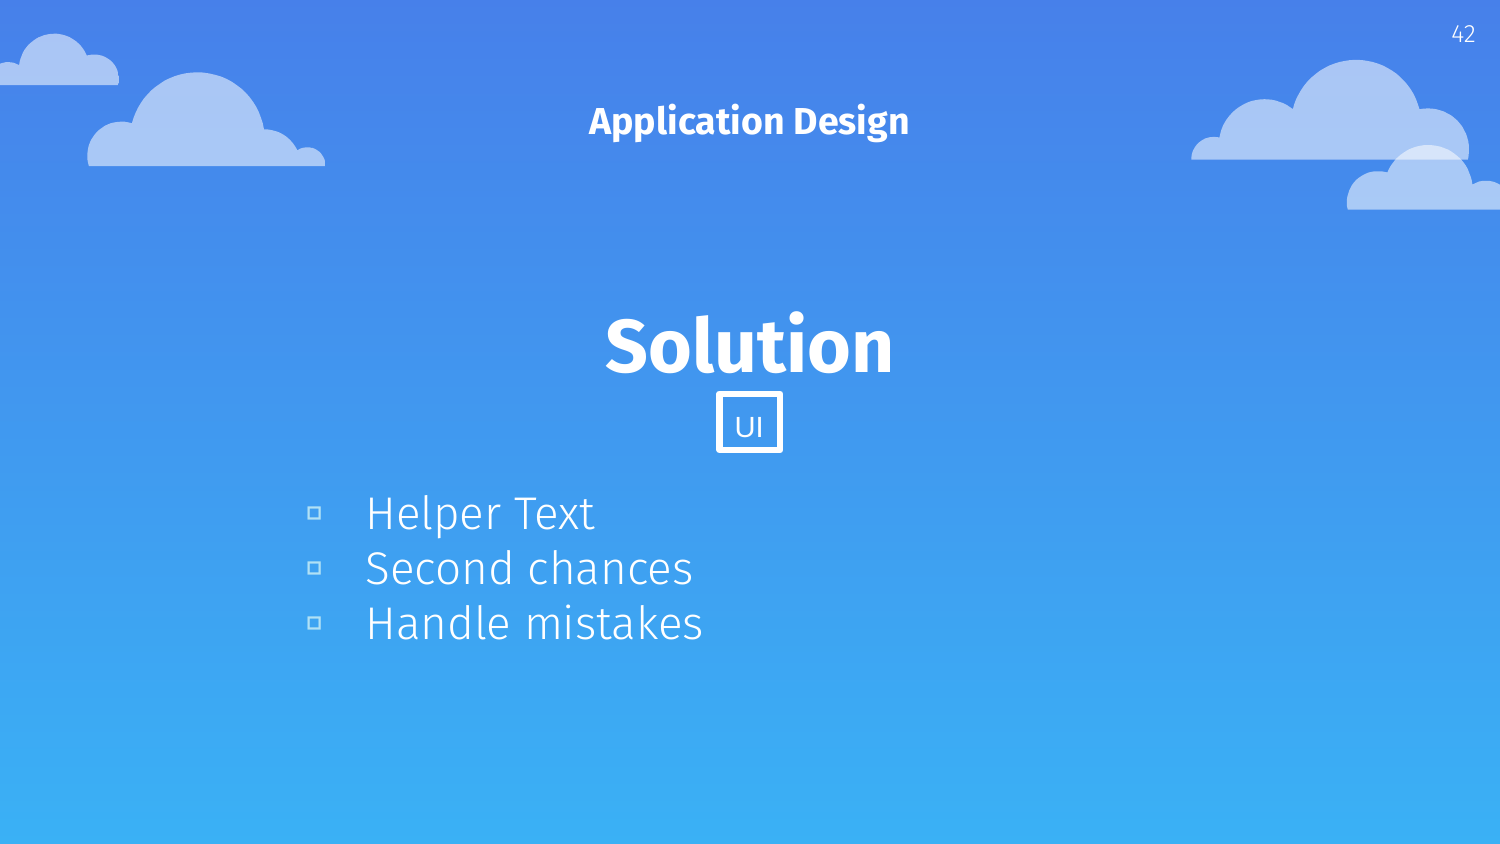

42
Application Design
Solution
UI
Helper Text
Second chances
Handle mistakes